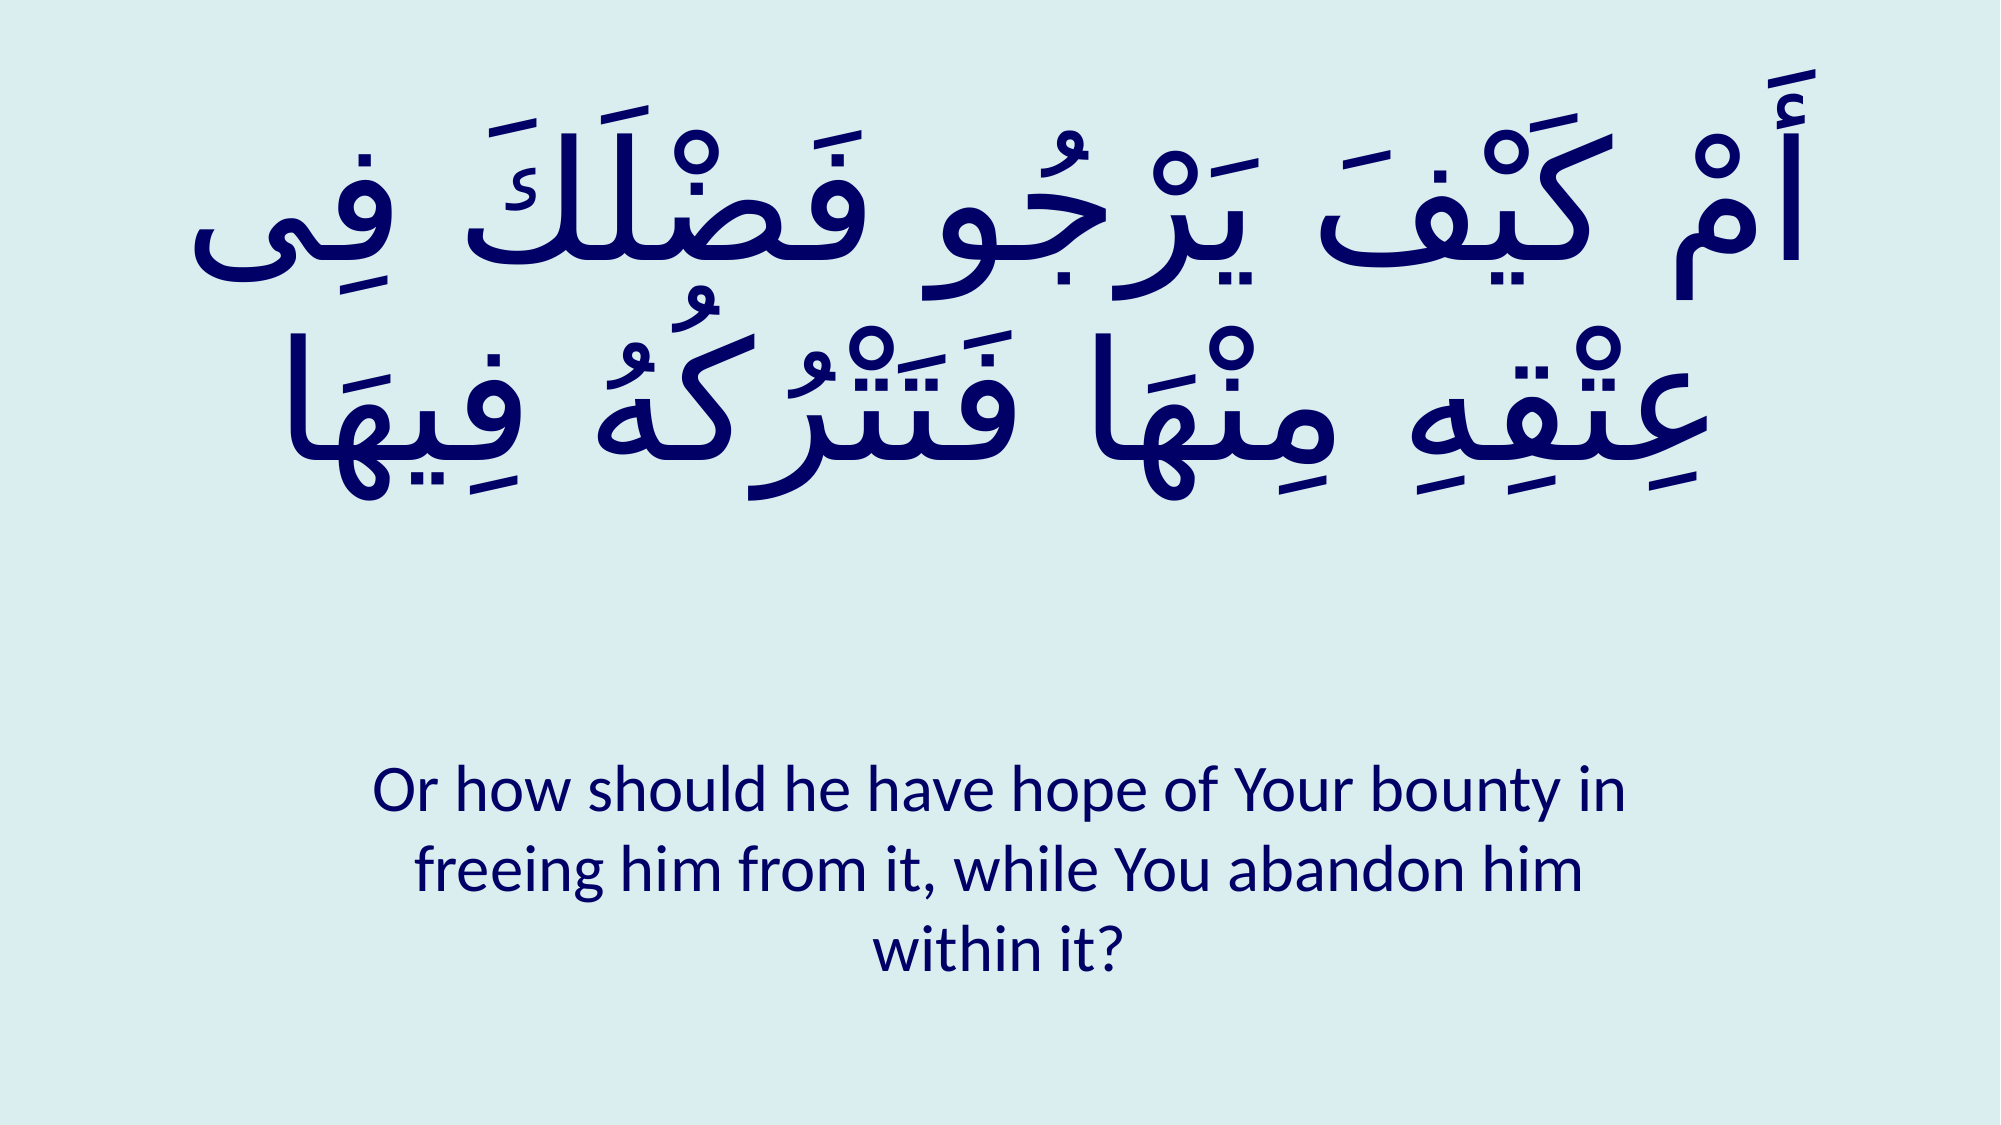

# أَمْ كَیْفَ یَرْجُو فَضْلَكَ فِی عِتْقِهِ مِنْهَا فَتَتْرُكُهُ فِیهَا
Or how should he have hope of Your bounty in freeing him from it, while You abandon him within it?